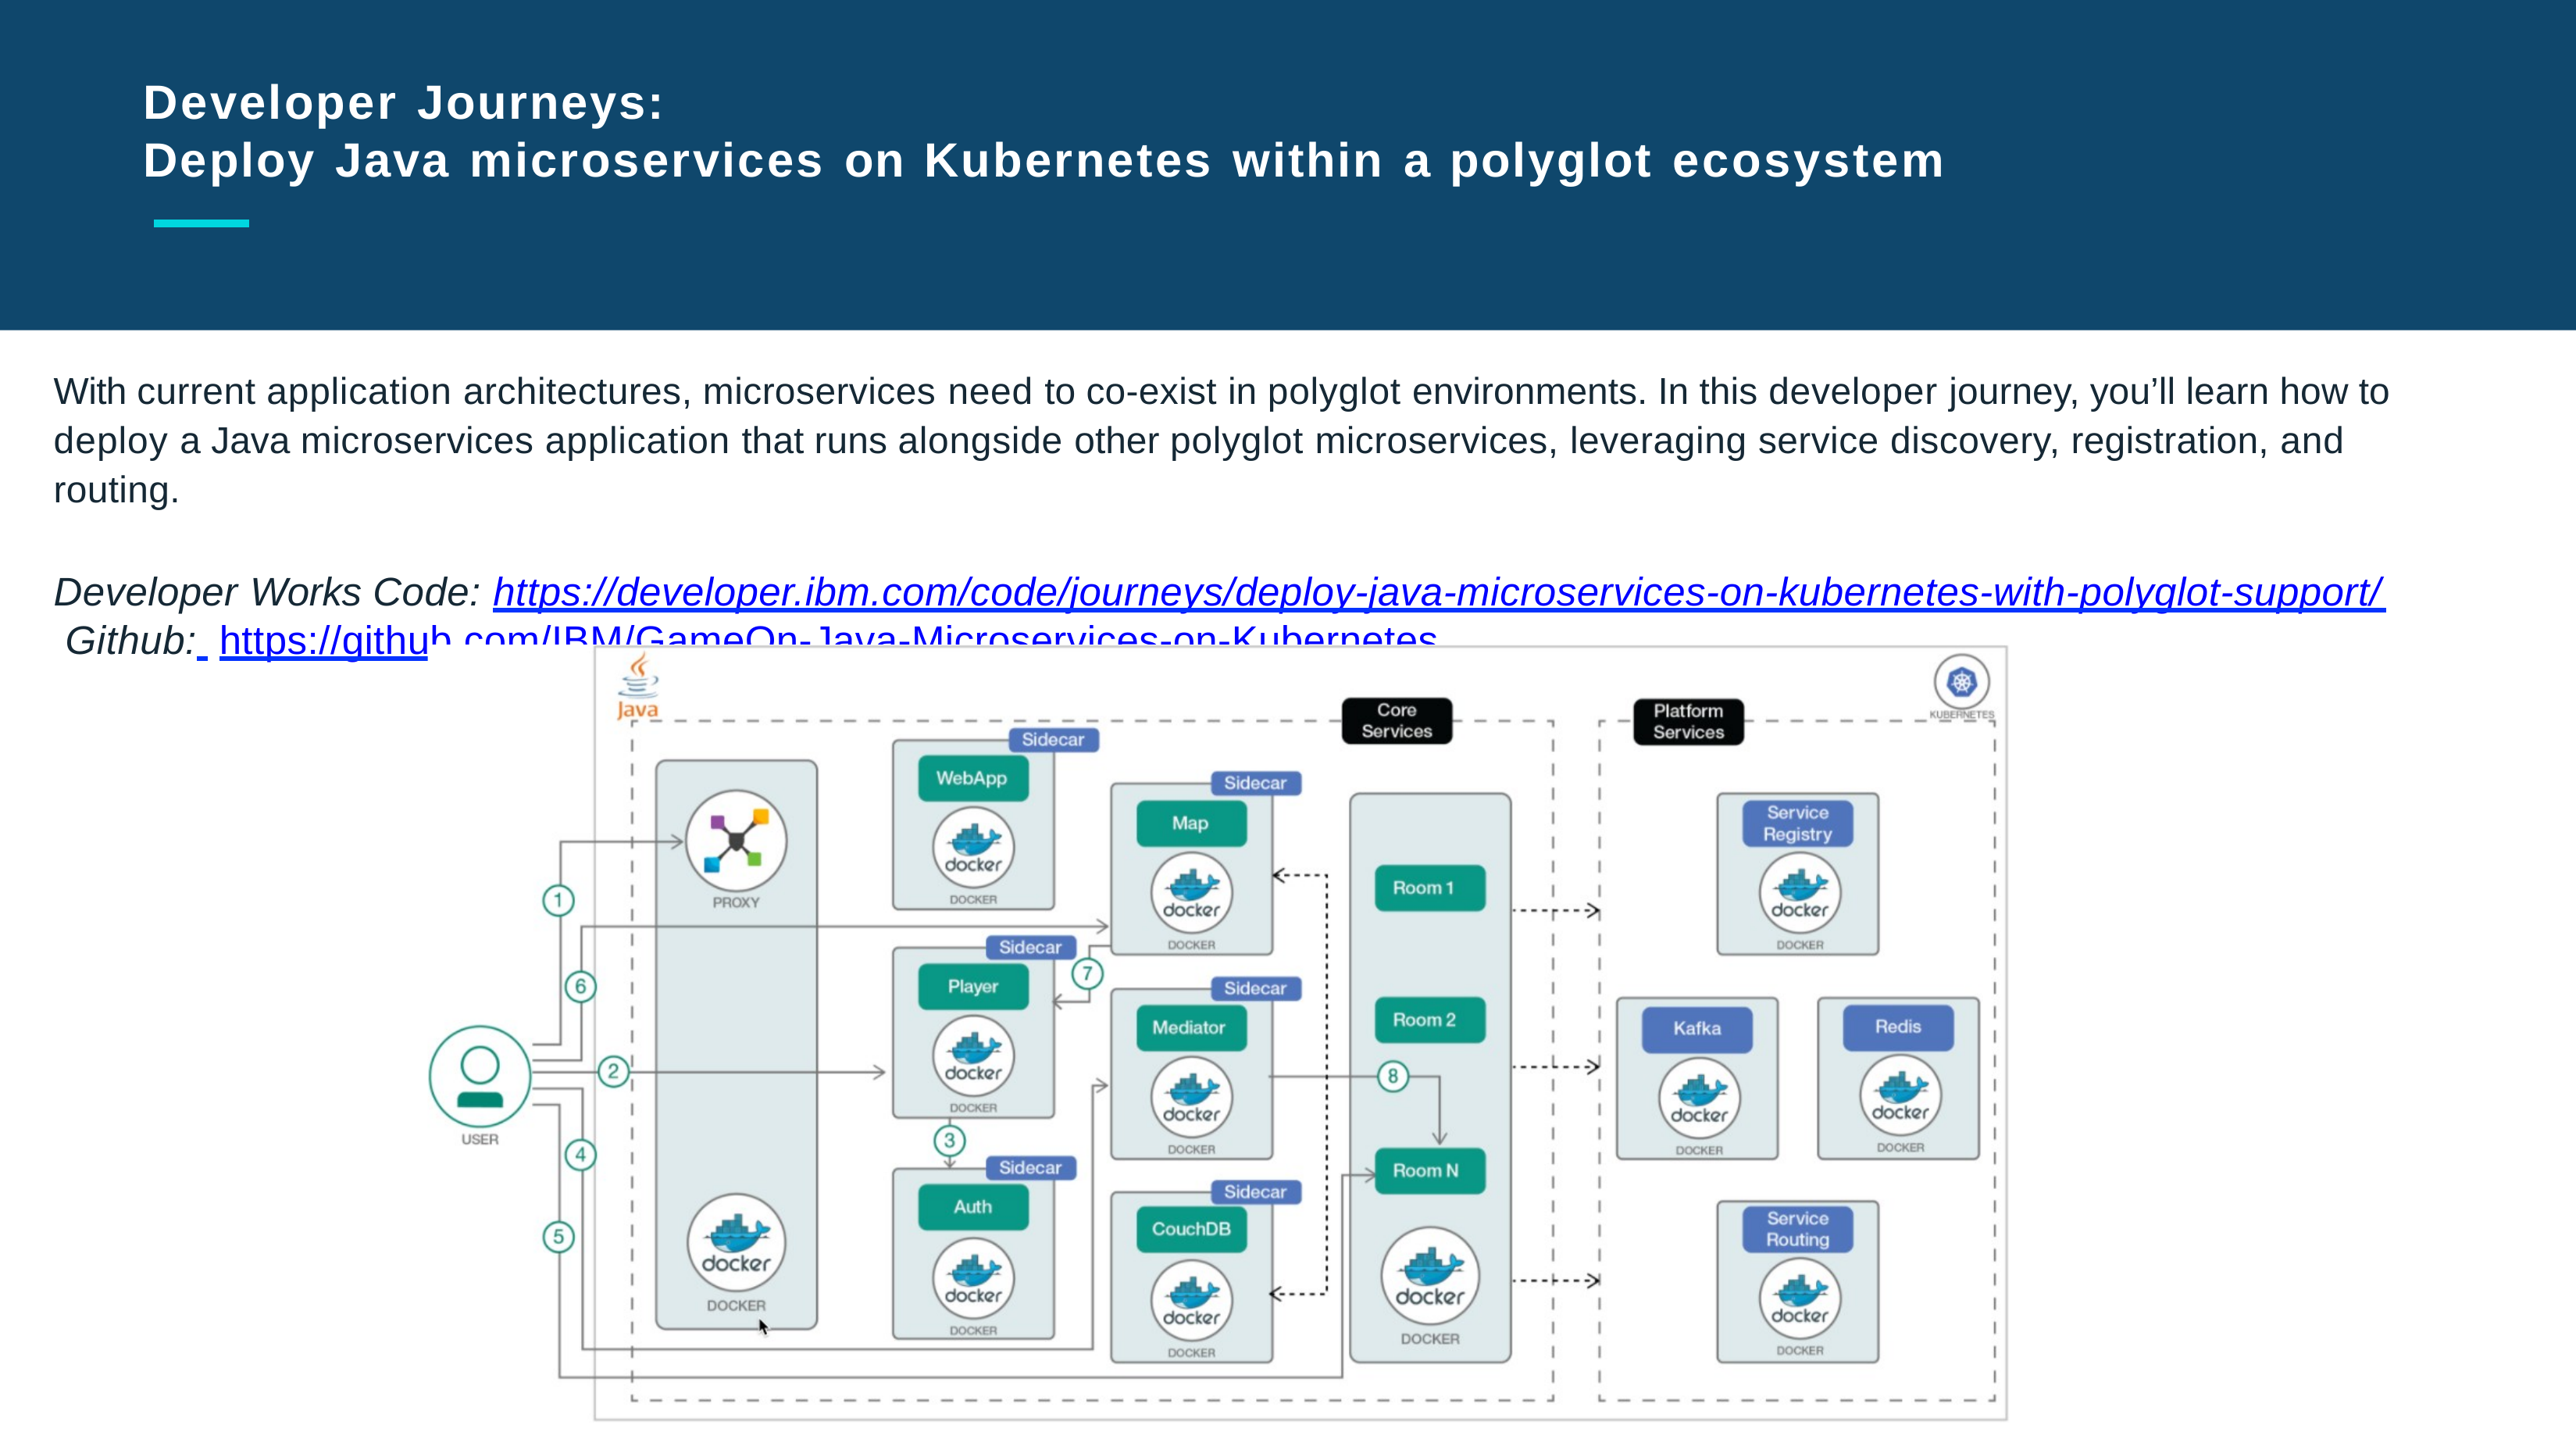

# Developer Journeys:
Deploy Java microservices on Kubernetes within a polyglot ecosystem
Slide Title Goes Here
With current application architectures, microservices need to co-exist in polyglot environments. In this developer journey, you’ll learn how to  deploy a Java microservices application that runs alongside other polyglot microservices, leveraging service discovery, registration, and routing.

Developer Works Code: https://developer.ibm.com/code/journeys/deploy-java-microservices-on-kubernetes-with-polyglot-support/  Github: https://github.com/IBM/GameOn-Java-Microservices-on-Kubernetes